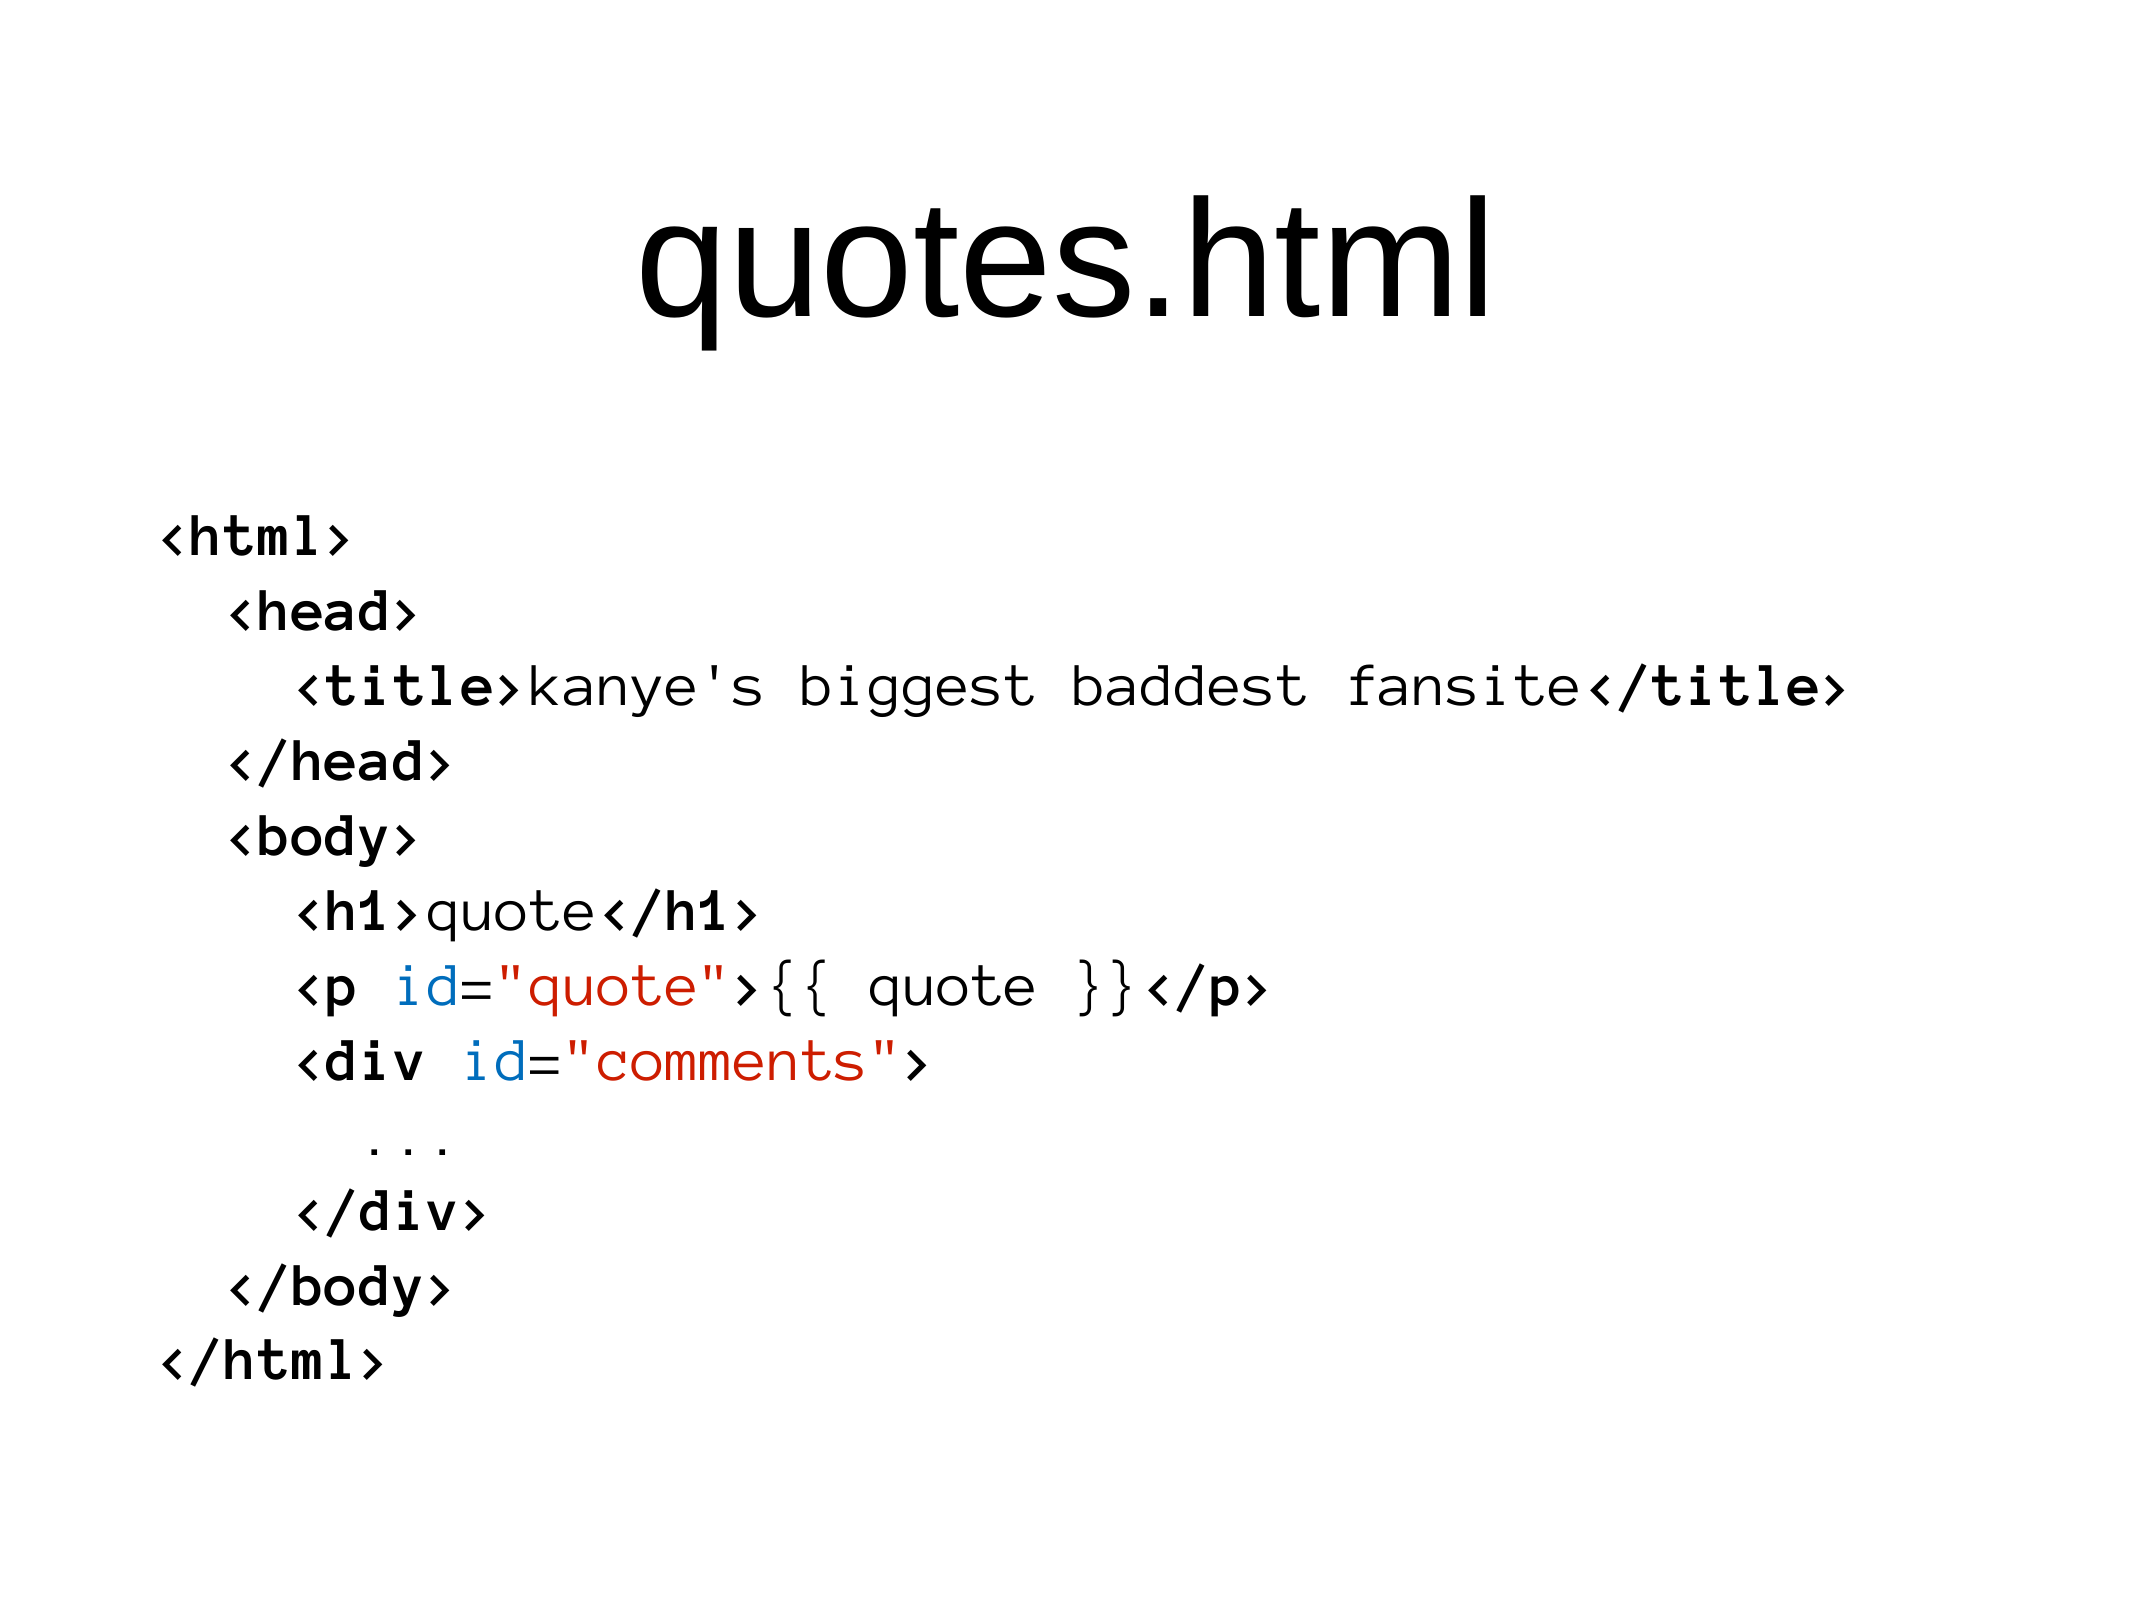

# quotes.html
<html>
  <head>
    <title>kanye's biggest baddest fansite</title>
  </head>
  <body>
    <h1>quote</h1>
    <p id="quote">{{ quote }}</p>
    <div id="comments">
      ...
    </div>
  </body>
</html>